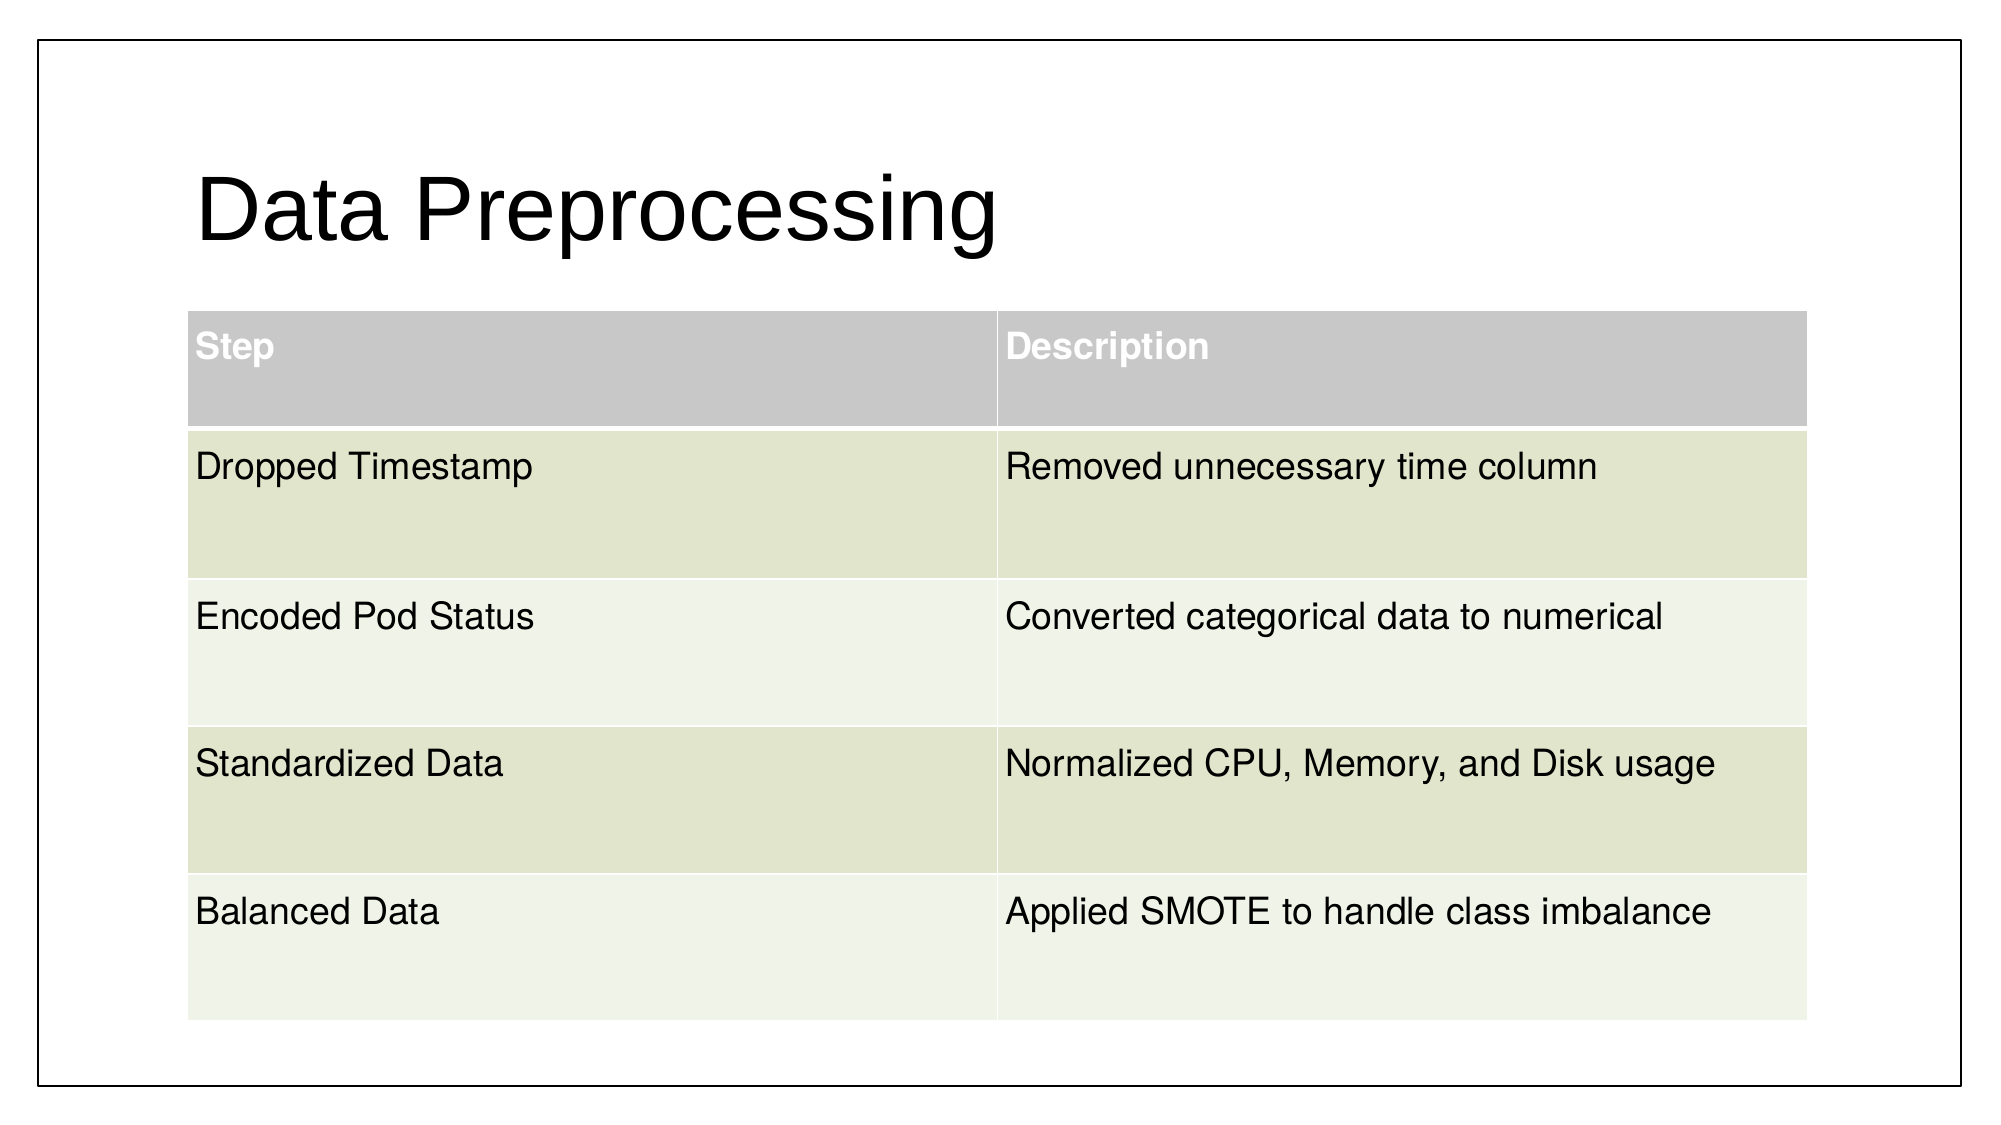

# Data Preprocessing
| Step | Description |
| --- | --- |
| Dropped Timestamp | Removed unnecessary time column |
| Encoded Pod Status | Converted categorical data to numerical |
| Standardized Data | Normalized CPU, Memory, and Disk usage |
| Balanced Data | Applied SMOTE to handle class imbalance |